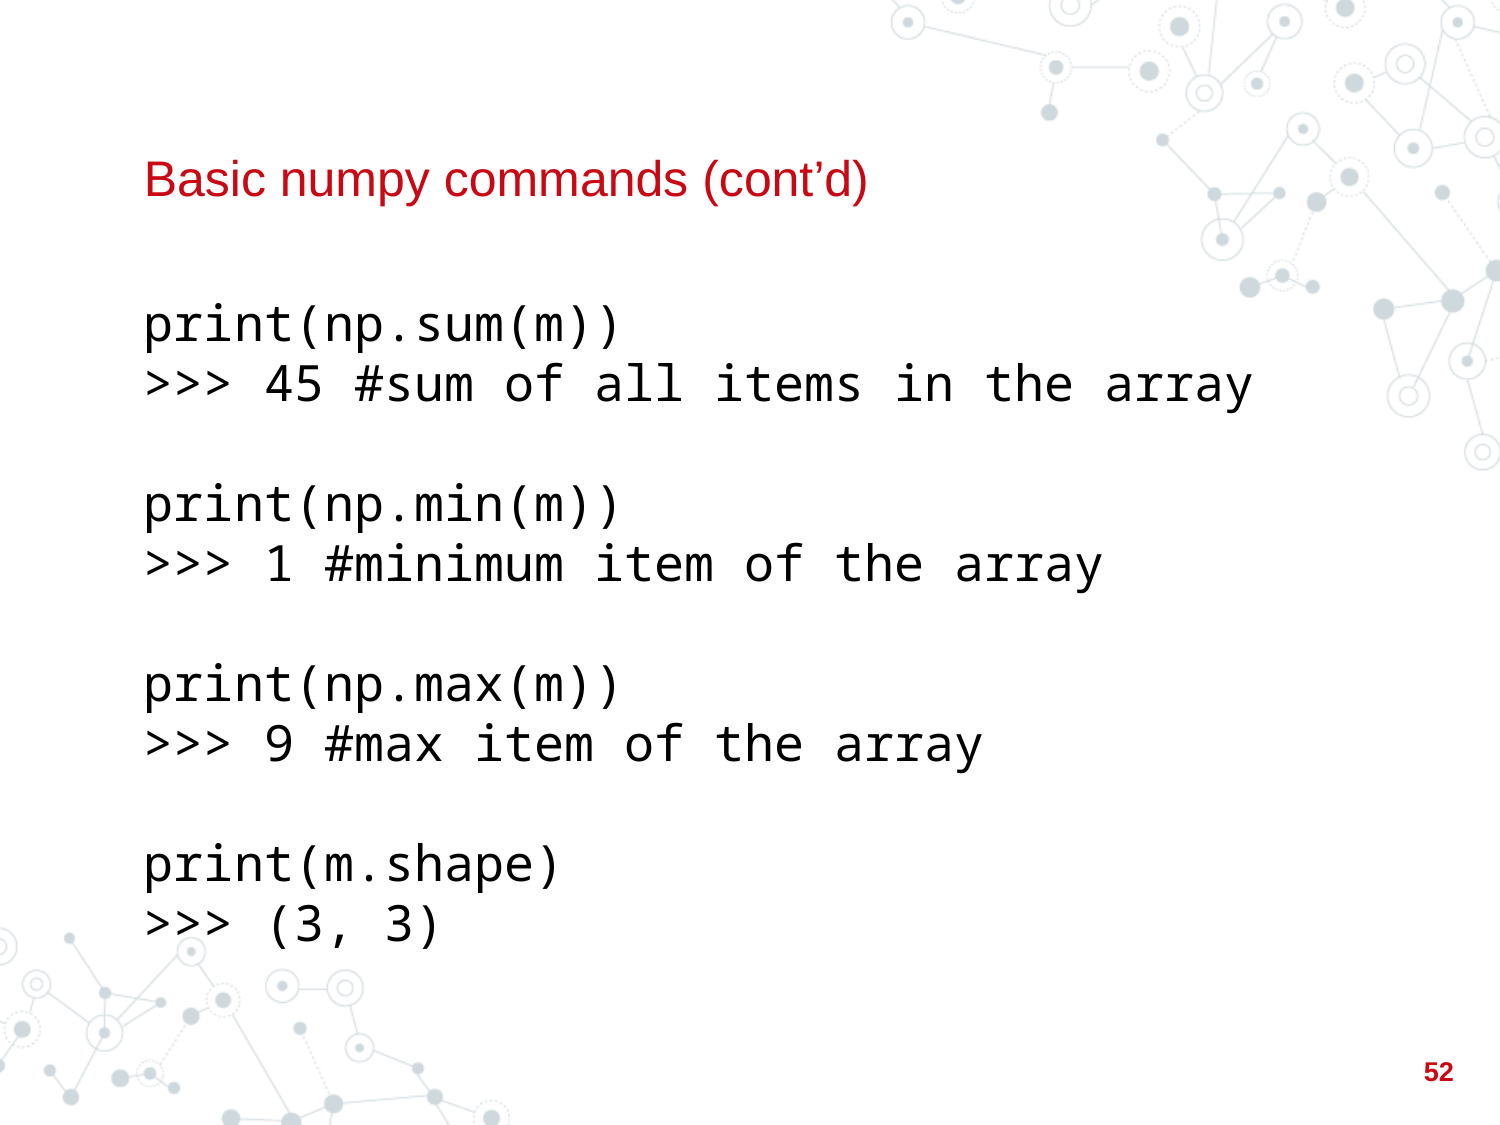

# Basic numpy commands (cont’d)
print(np.sum(m))
>>> 45 #sum of all items in the array

print(np.min(m))
>>> 1 #minimum item of the array

print(np.max(m))
>>> 9 #max item of the array

print(m.shape)
>>> (3, 3)

52